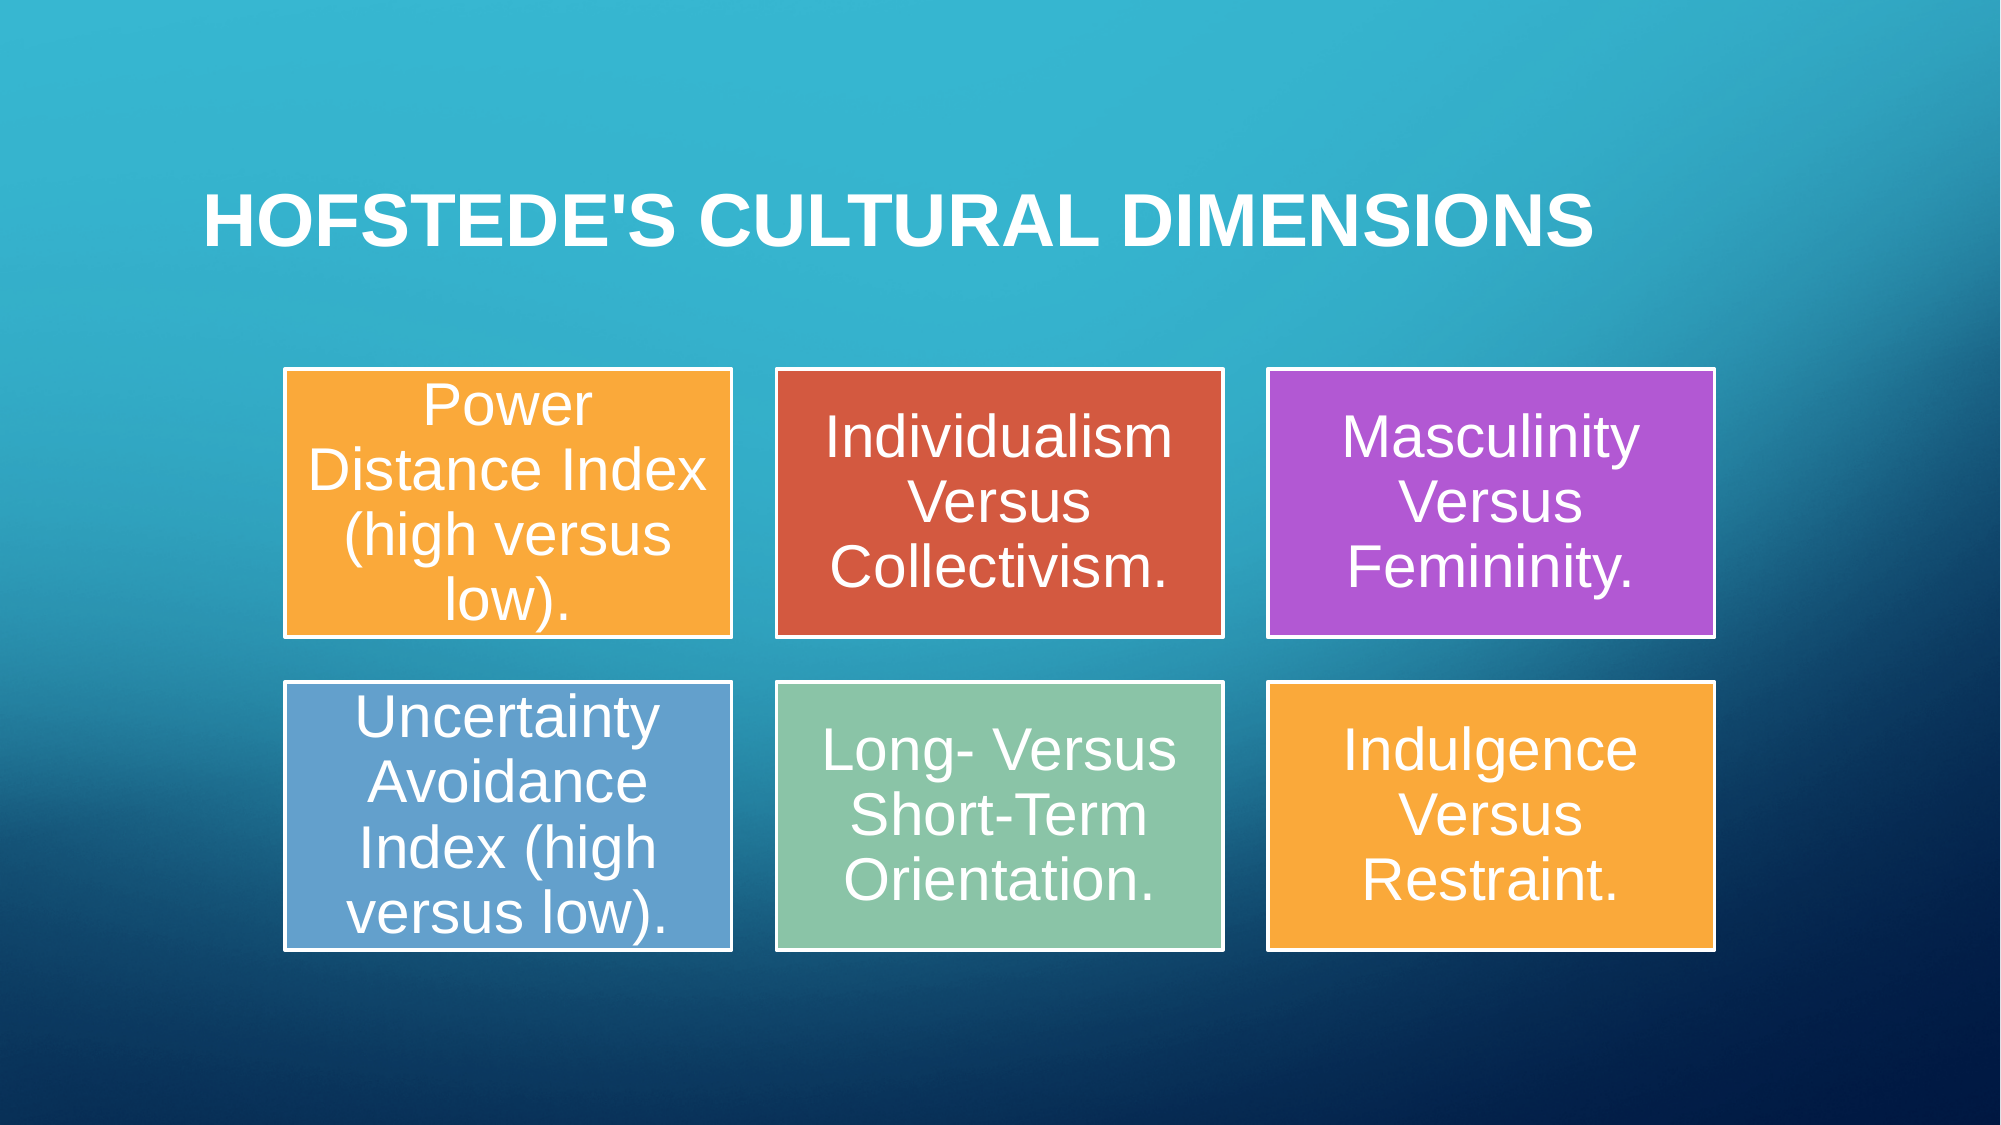

# Hofstede's Cultural Dimensions
Power Distance Index (high versus low).
Individualism Versus Collectivism.
Masculinity Versus Femininity.
Uncertainty Avoidance Index (high versus low).
Long- Versus Short-Term Orientation.
Indulgence Versus Restraint.